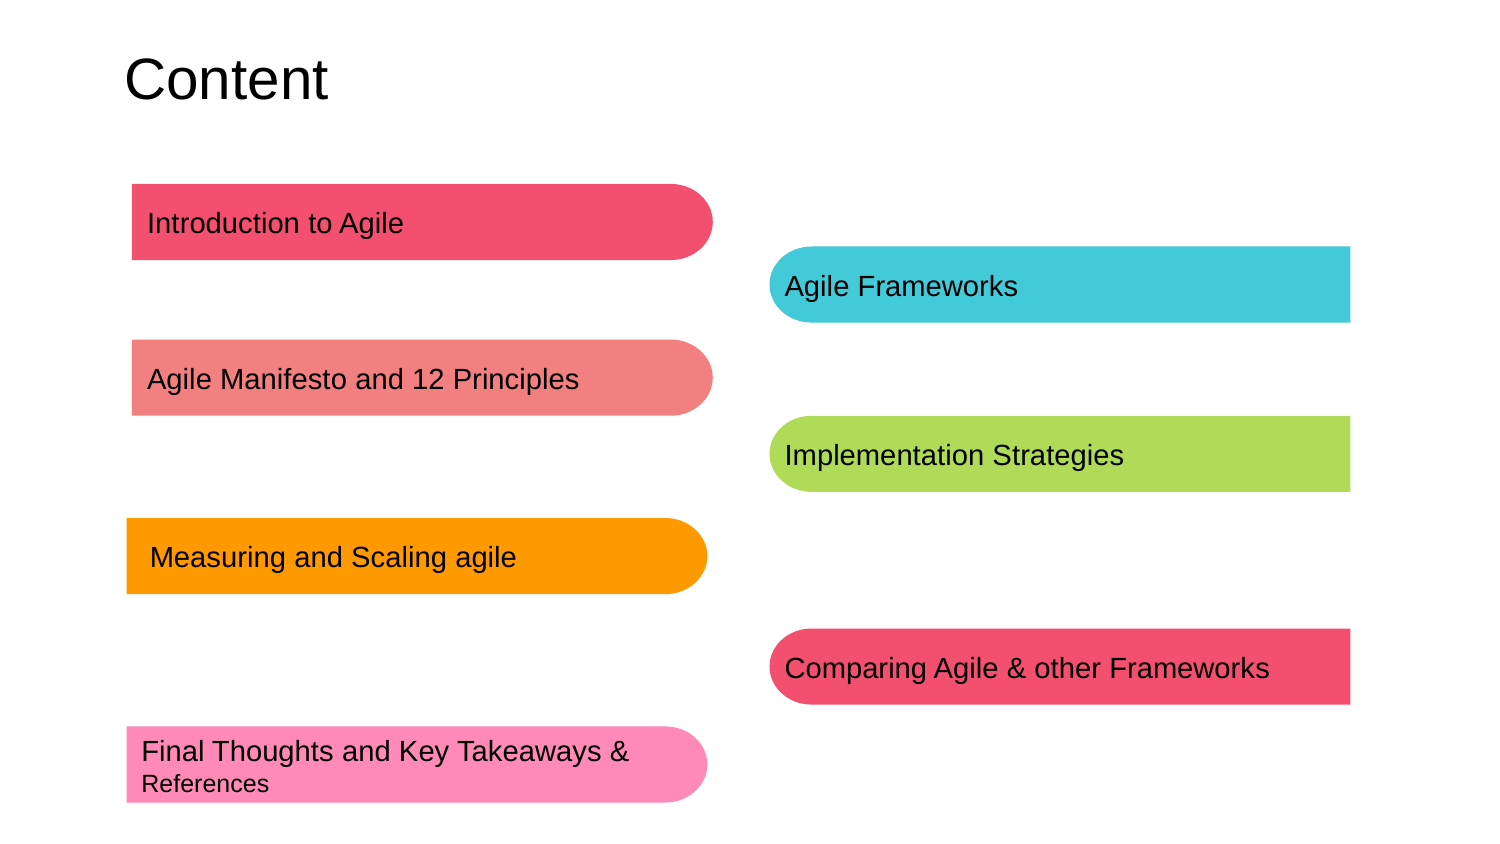

# Content
Introduction to Agile
Agile Frameworks
Agile Manifesto and 12 Principles
Implementation Strategies
 Measuring and Scaling agile
Comparing Agile & other Frameworks

Final Thoughts and Key Takeaways &
References